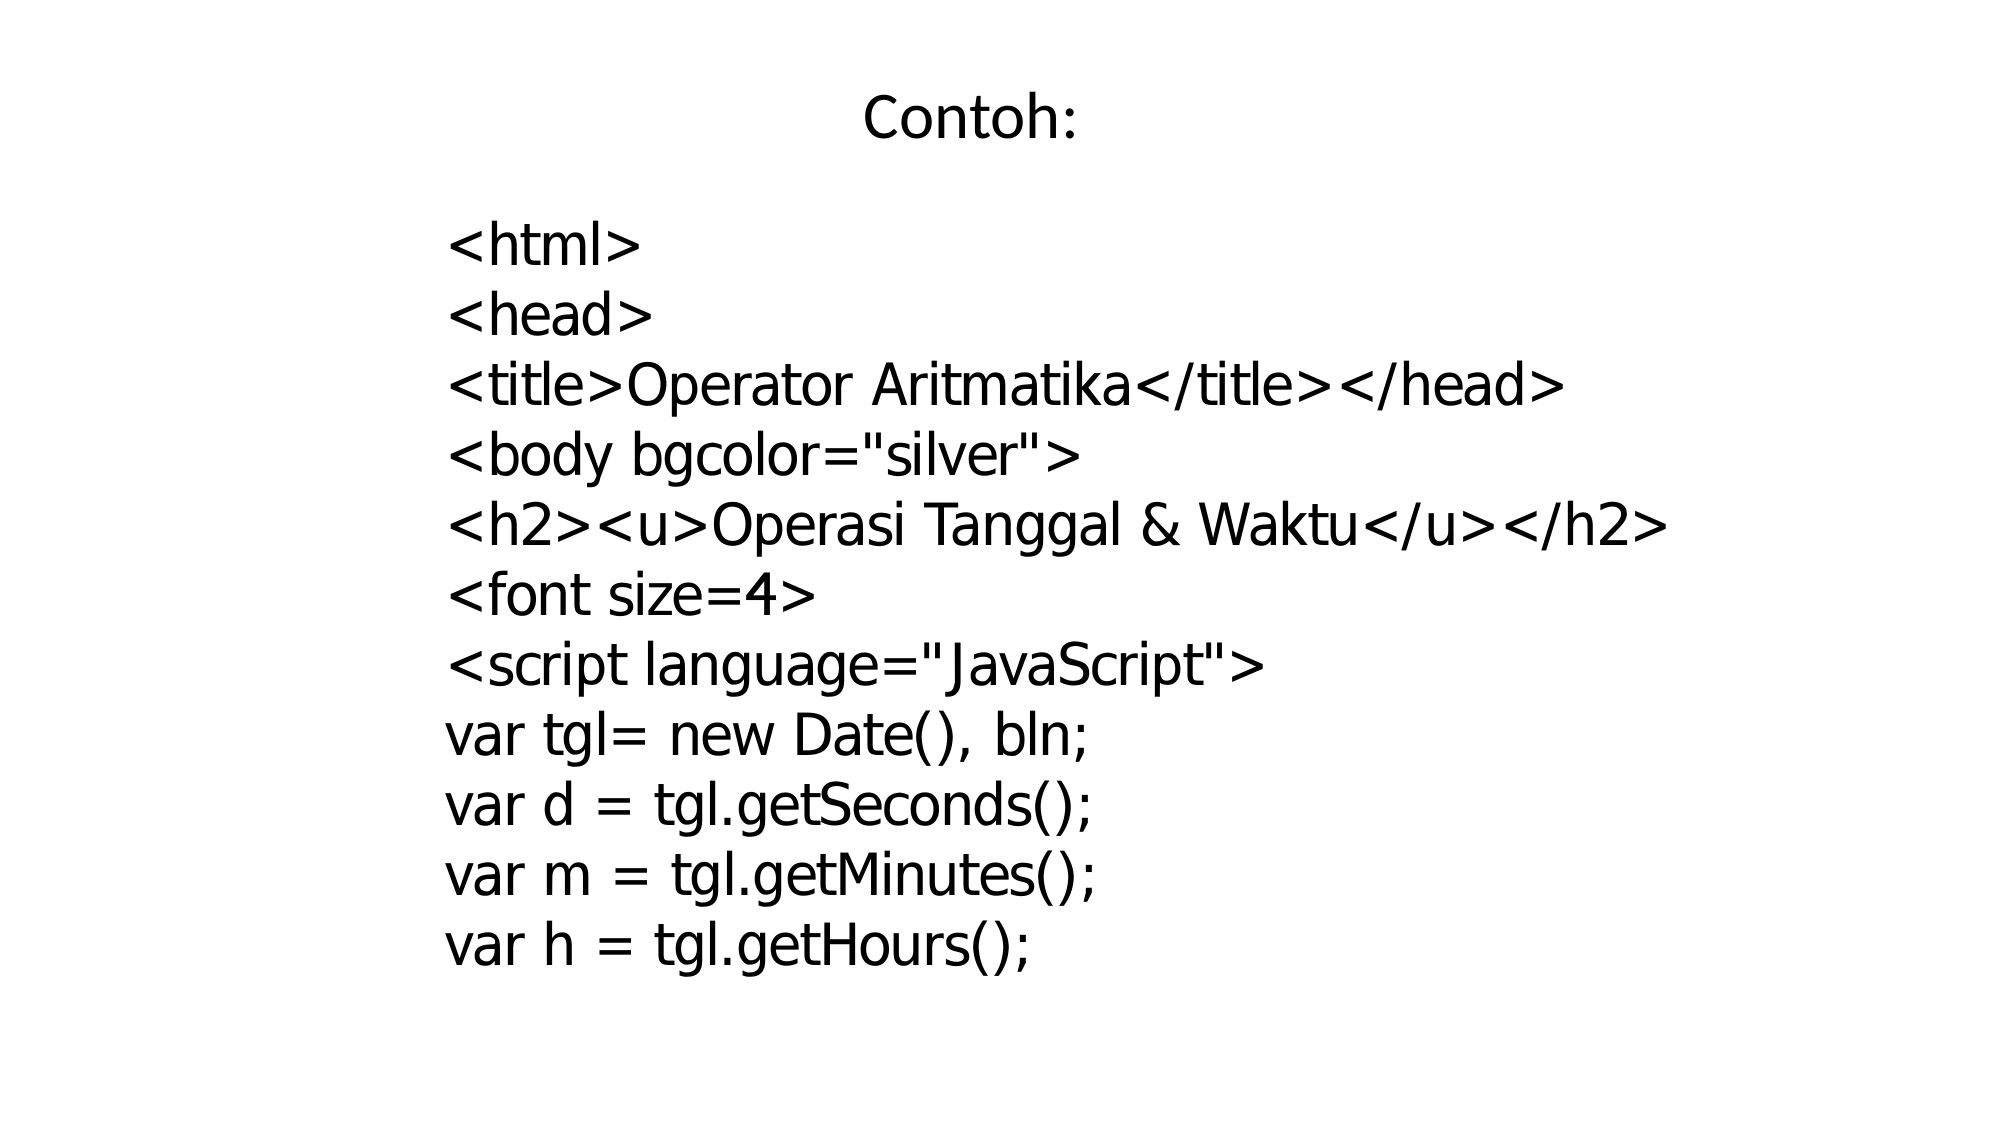

# Contoh:
<html>
<head>
<title>Operator Aritmatika</title></head>
<body bgcolor="silver">
<h2><u>Operasi Tanggal & Waktu</u></h2>
<font size=4>
<script language="JavaScript">
var tgl= new Date(), bln;
var d = tgl.getSeconds();
var m = tgl.getMinutes();
var h = tgl.getHours();